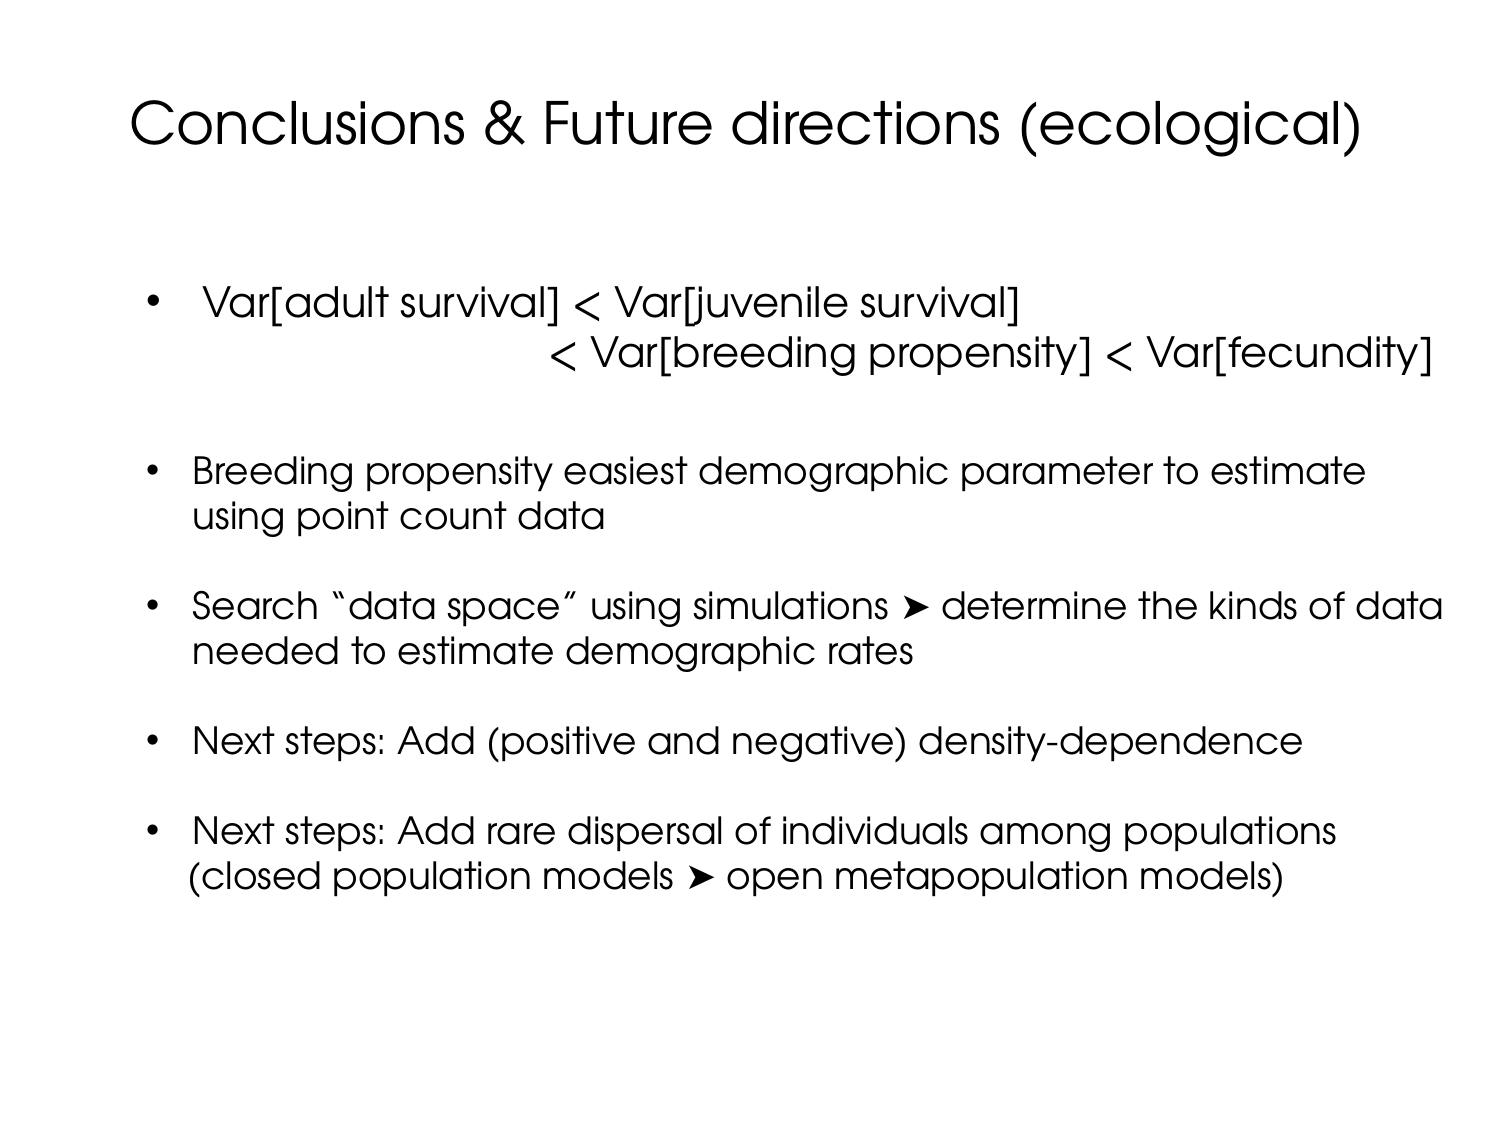

Conclusions & Future directions (ecological)
Var[adult survival] < Var[juvenile survival]
                                   < Var[breeding propensity] < Var[fecundity]
Breeding propensity easiest demographic parameter to estimate using point count data

Search “data space” using simulations ➤ determine the kinds of data needed to estimate demographic rates

Next steps: Add (positive and negative) density-dependence

Next steps: Add rare dispersal of individuals among populations
    (closed population models ➤ open metapopulation models)